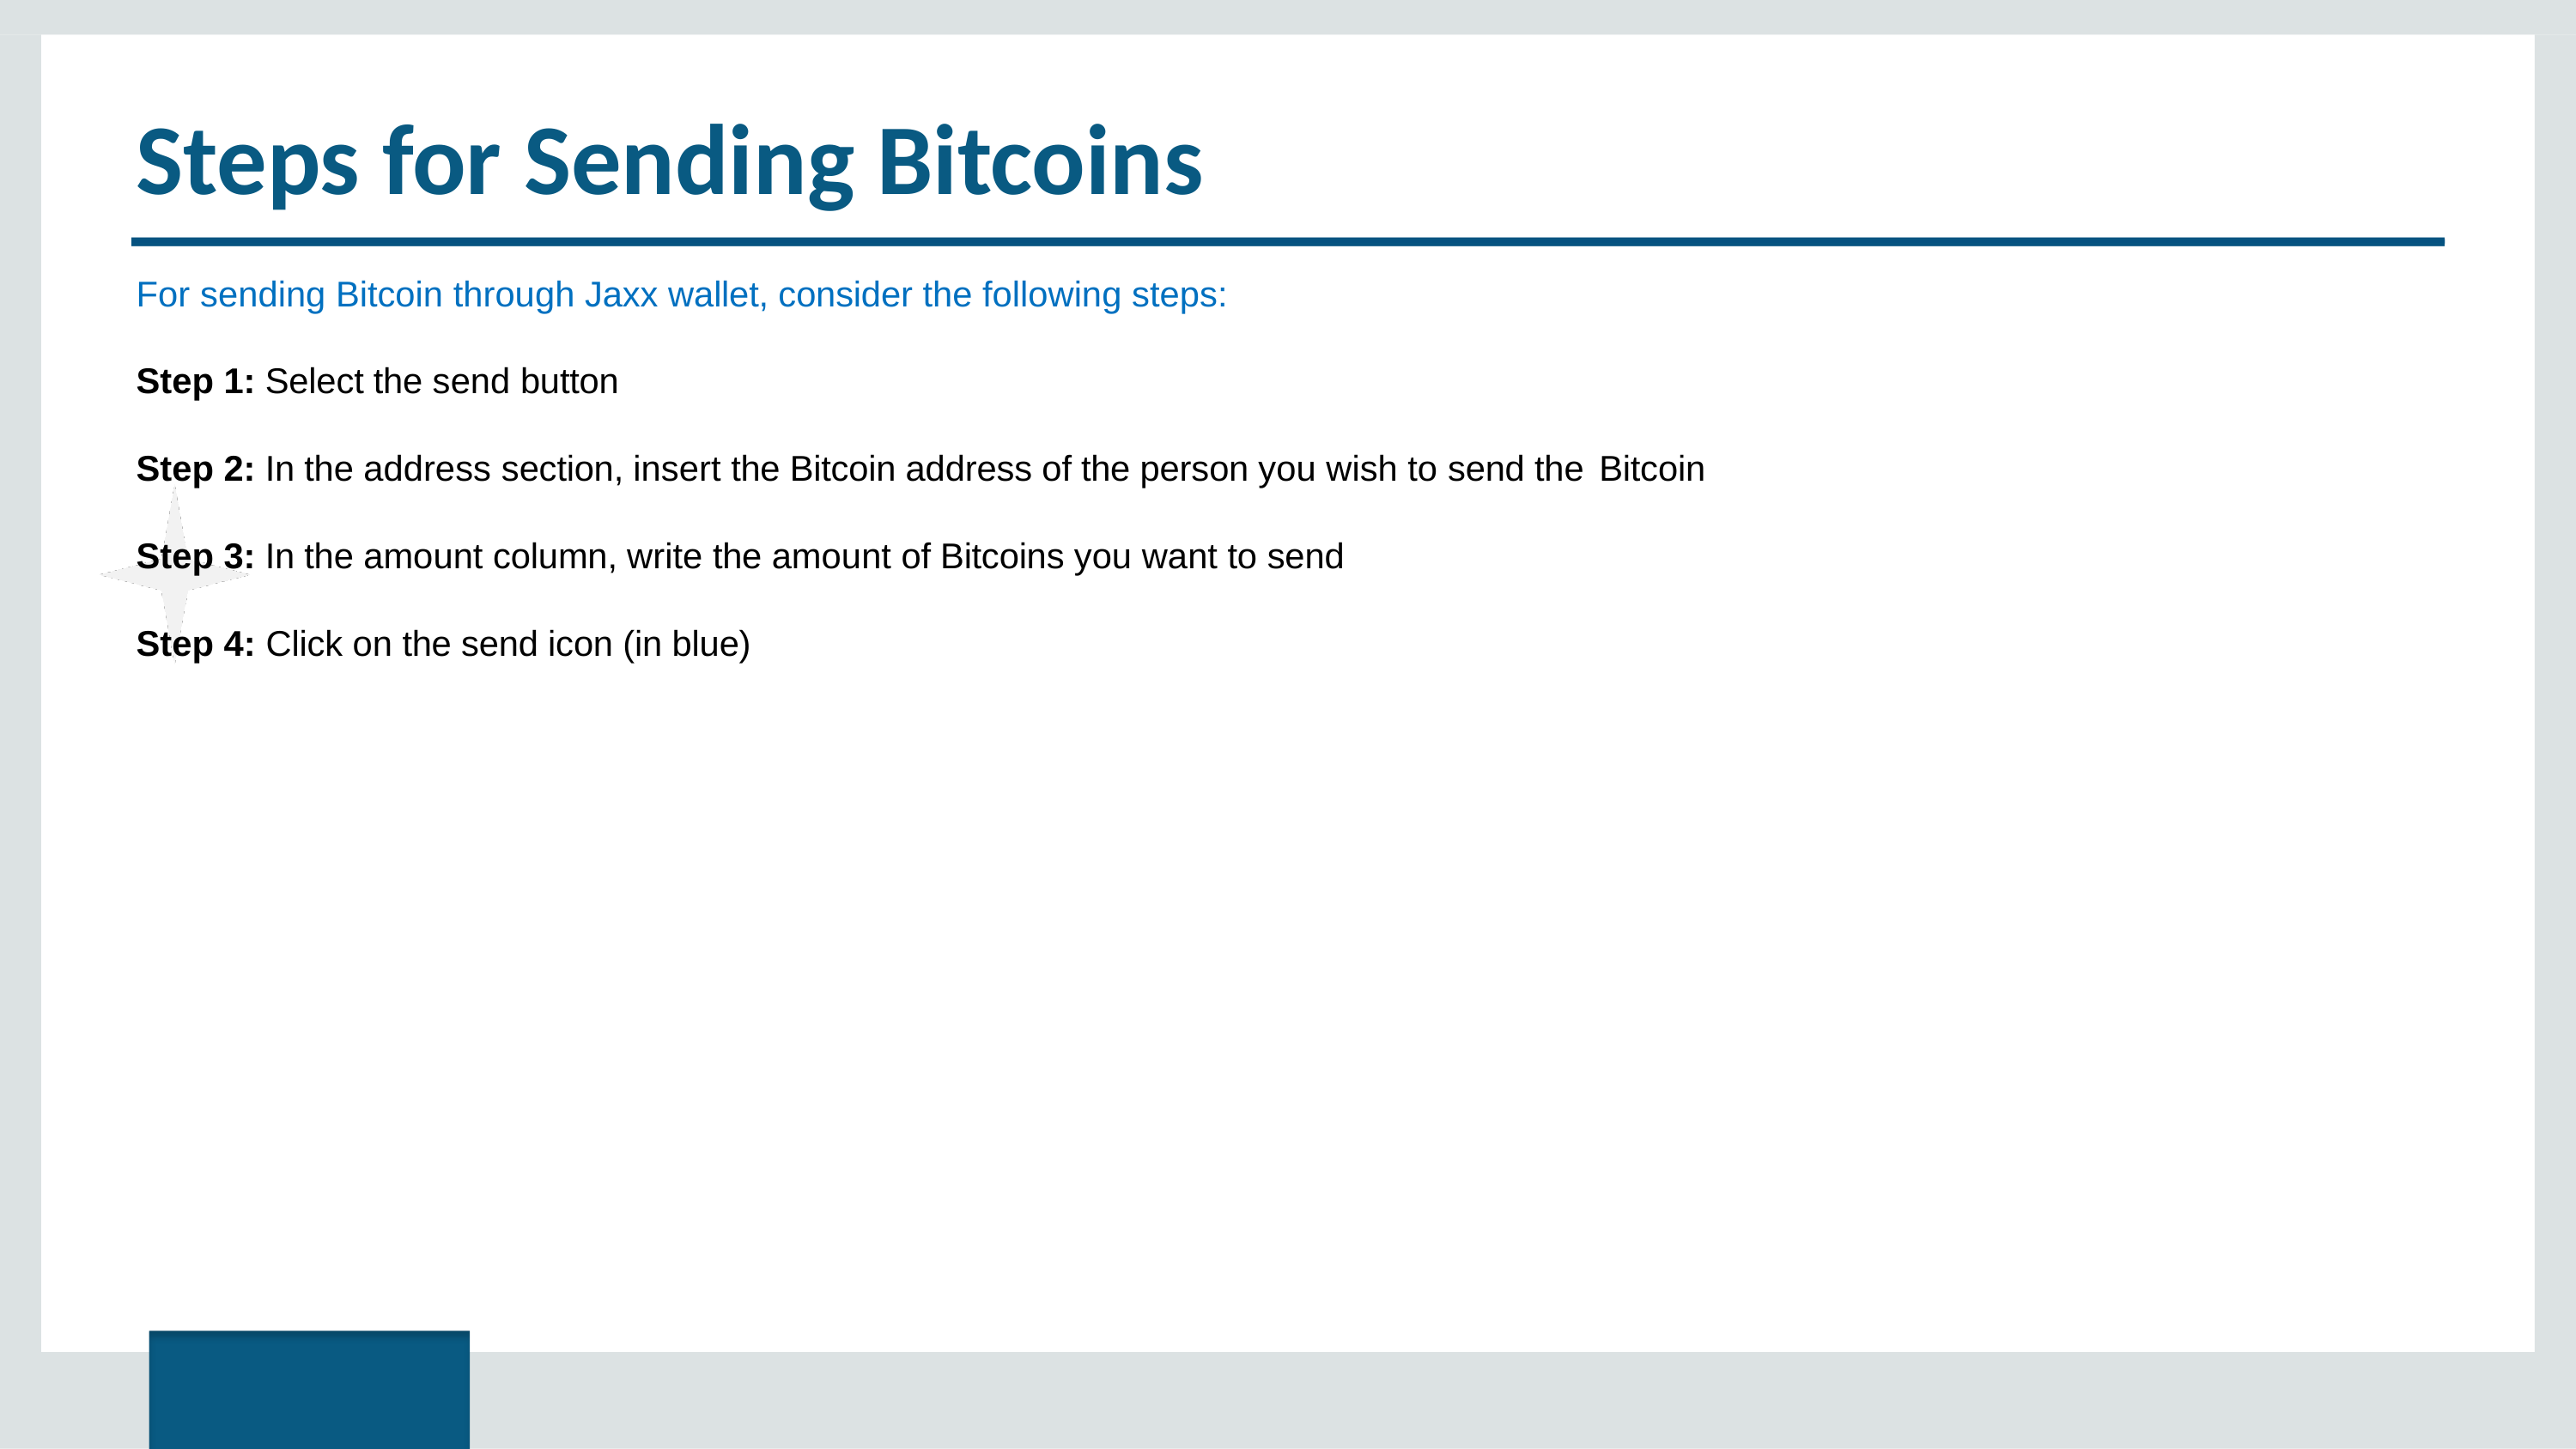

# Steps for Sending Bitcoins

For sending Bitcoin through Jaxx wallet, consider the following steps:

Step 1: Select the send button

Step 2: In the address section, insert the Bitcoin address of the person you wish to send the Bitcoin

Step 3: In the amount column, write the amount of Bitcoins you want to send

Step 4: Click on the send icon (in blue)